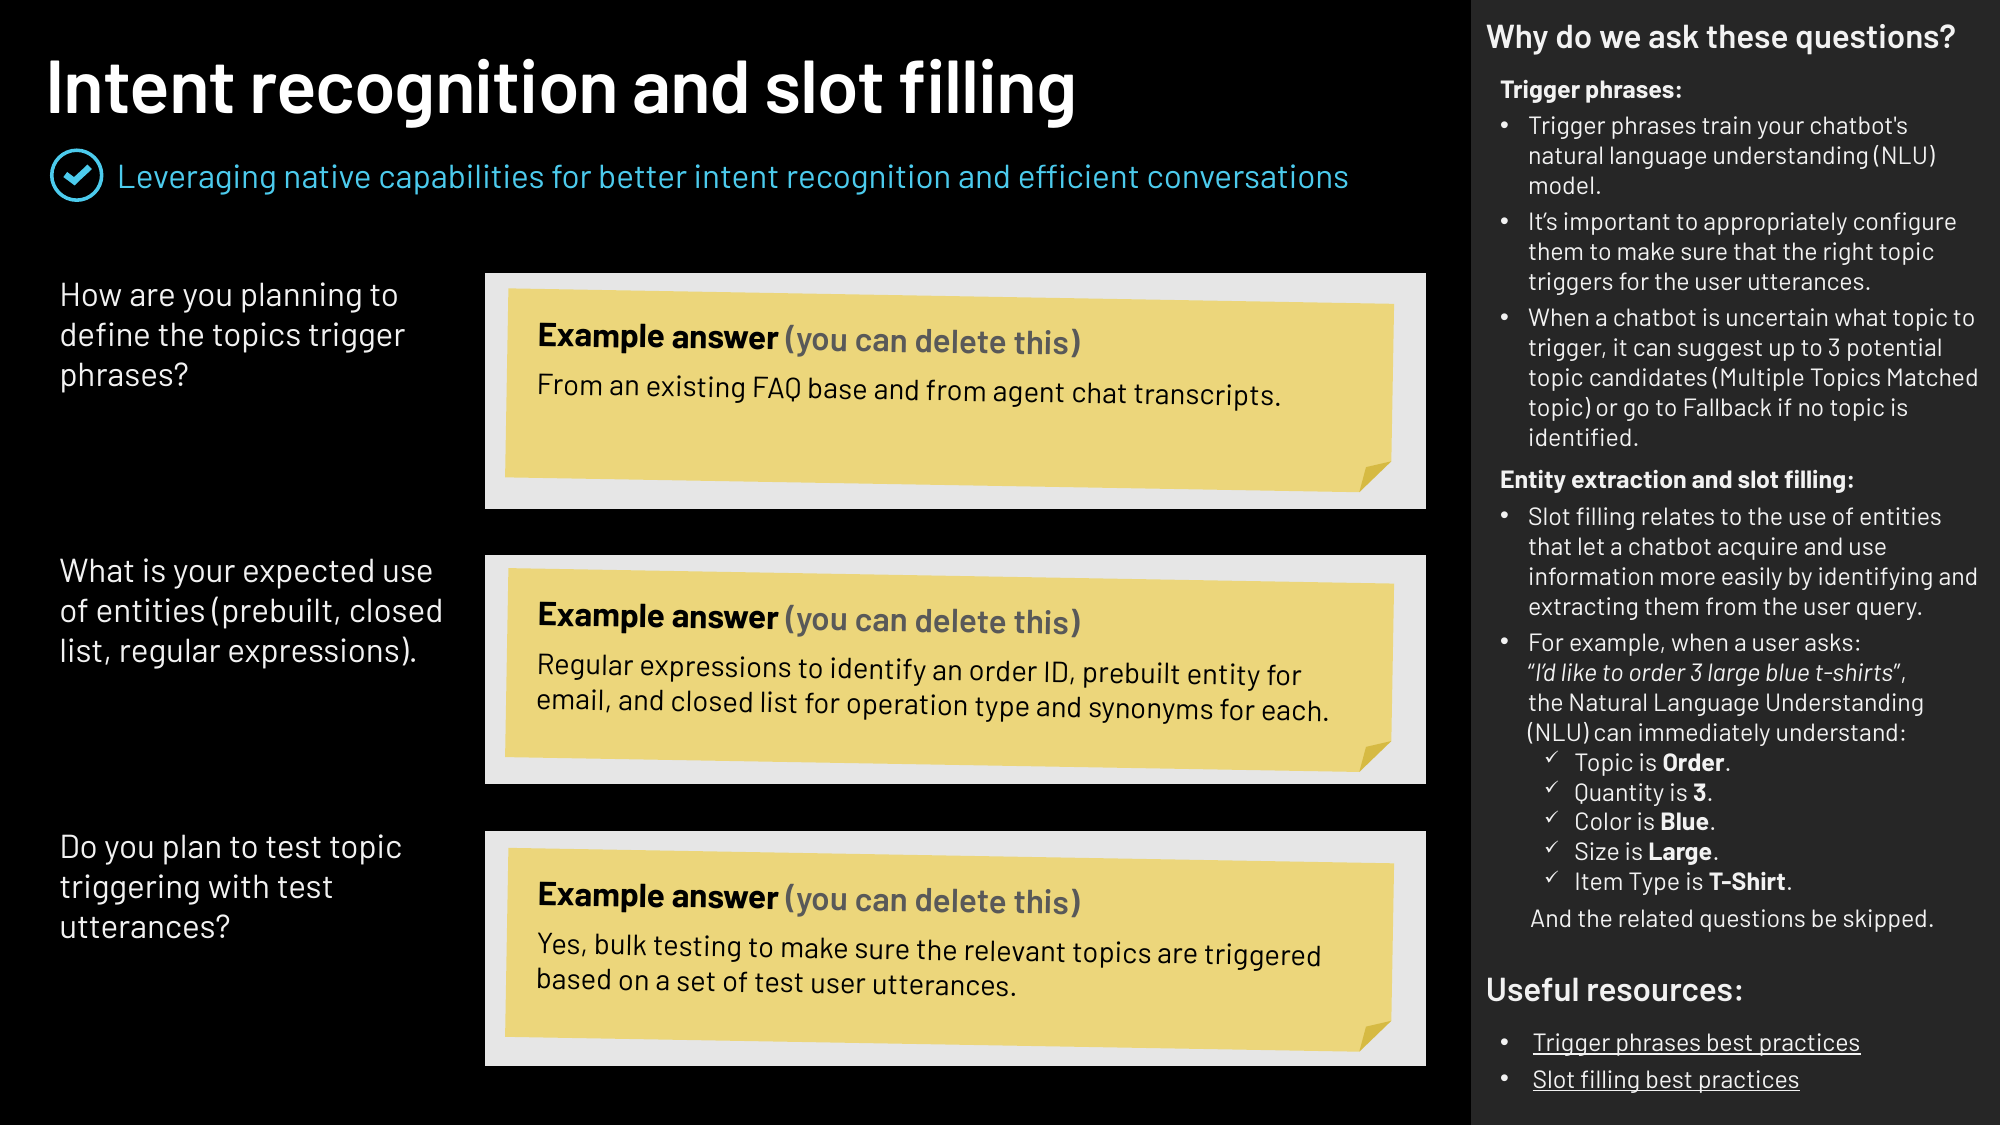

Why do we ask these questions?
Trigger phrases:
Trigger phrases train your chatbot's natural language understanding (NLU) model.
It’s important to appropriately configure them to make sure that the right topic triggers for the user utterances.
When a chatbot is uncertain what topic to trigger, it can suggest up to 3 potential topic candidates (Multiple Topics Matched topic) or go to Fallback if no topic is identified.
Entity extraction and slot filling:
Slot filling relates to the use of entities that let a chatbot acquire and use information more easily by identifying and extracting them from the user query.
For example, when a user asks:
“I’d like to order 3 large blue t-shirts”,
the Natural Language Understanding (NLU) can immediately understand:
Topic is Order.
Quantity is 3.
Color is Blue.
Size is Large.
Item Type is T-Shirt.
And the related questions be skipped.

Useful resources:
Trigger phrases best practices
Slot filling best practices
Intent recognition and slot filling
Leveraging native capabilities for better intent recognition and efficient conversations
| How are you planning to define the topics trigger phrases? |  |
| --- | --- |
|  |  |
| What is your expected use of entities (prebuilt, closed list, regular expressions). |  |
|  |  |
| Do you plan to test topic triggering with test utterances? |  |
Example answer (you can delete this)
From an existing FAQ base and from agent chat transcripts.
Example answer (you can delete this)
Regular expressions to identify an order ID, prebuilt entity for email, and closed list for operation type and synonyms for each.
Example answer (you can delete this)
Yes, bulk testing to make sure the relevant topics are triggered based on a set of test user utterances.